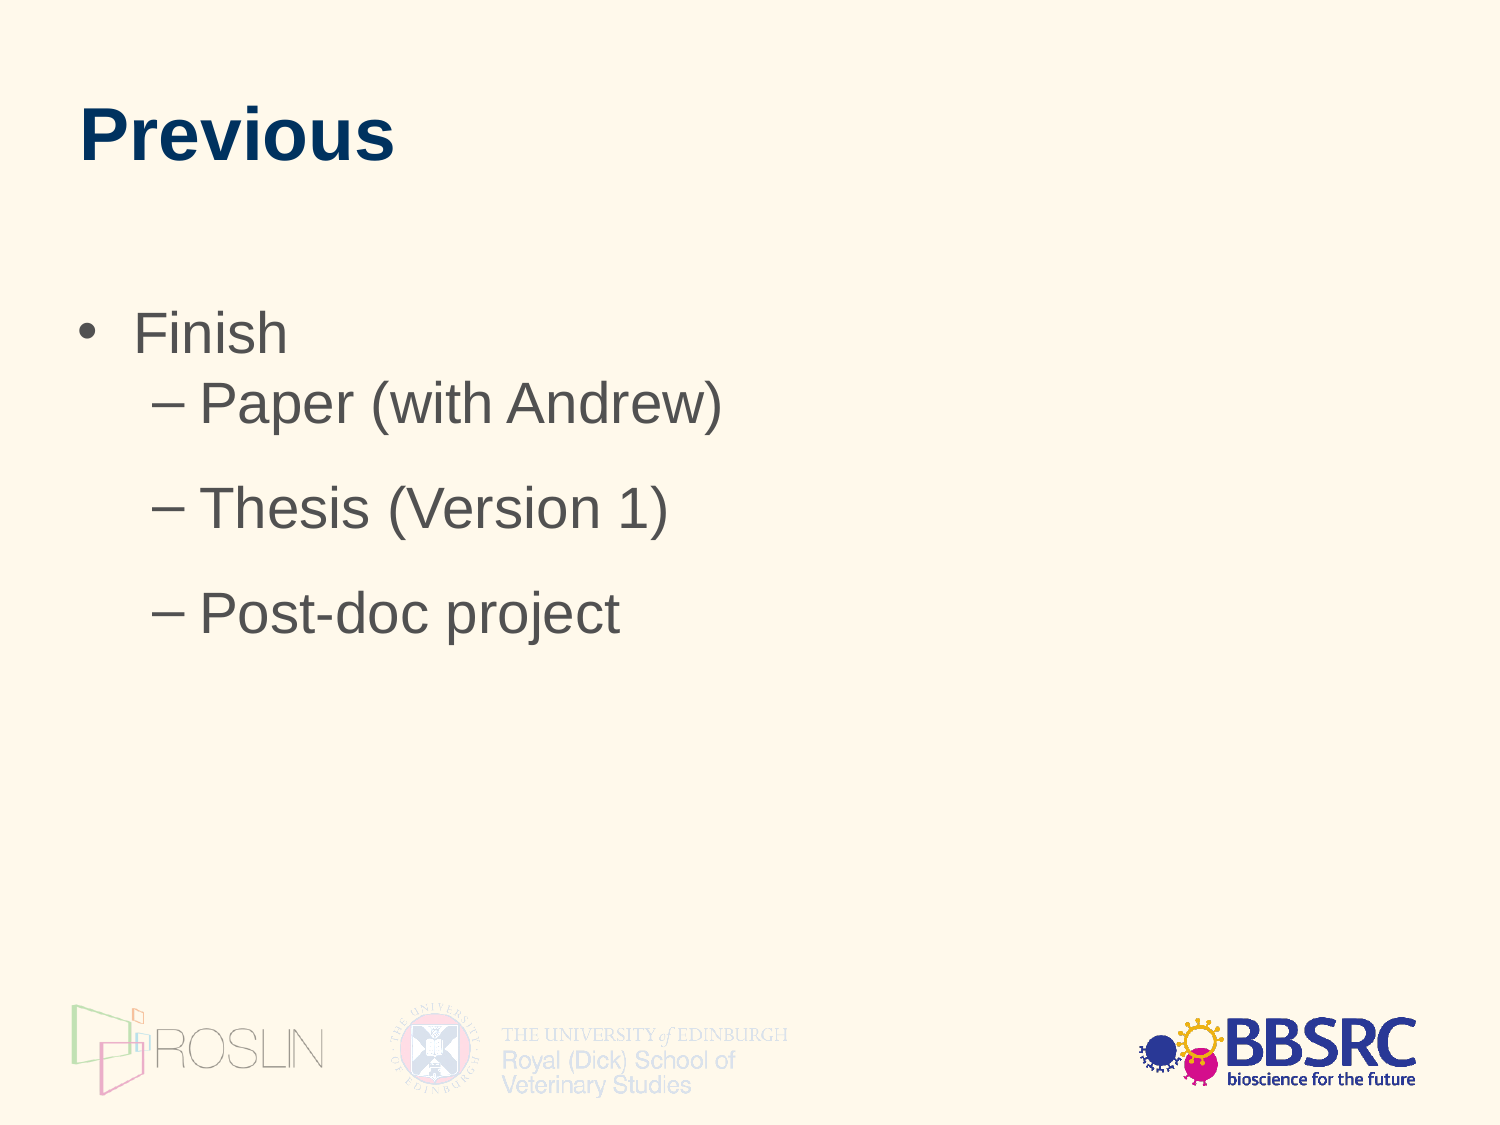

Previous
Finish
Paper (with Andrew)

Thesis (Version 1)

Post-doc project